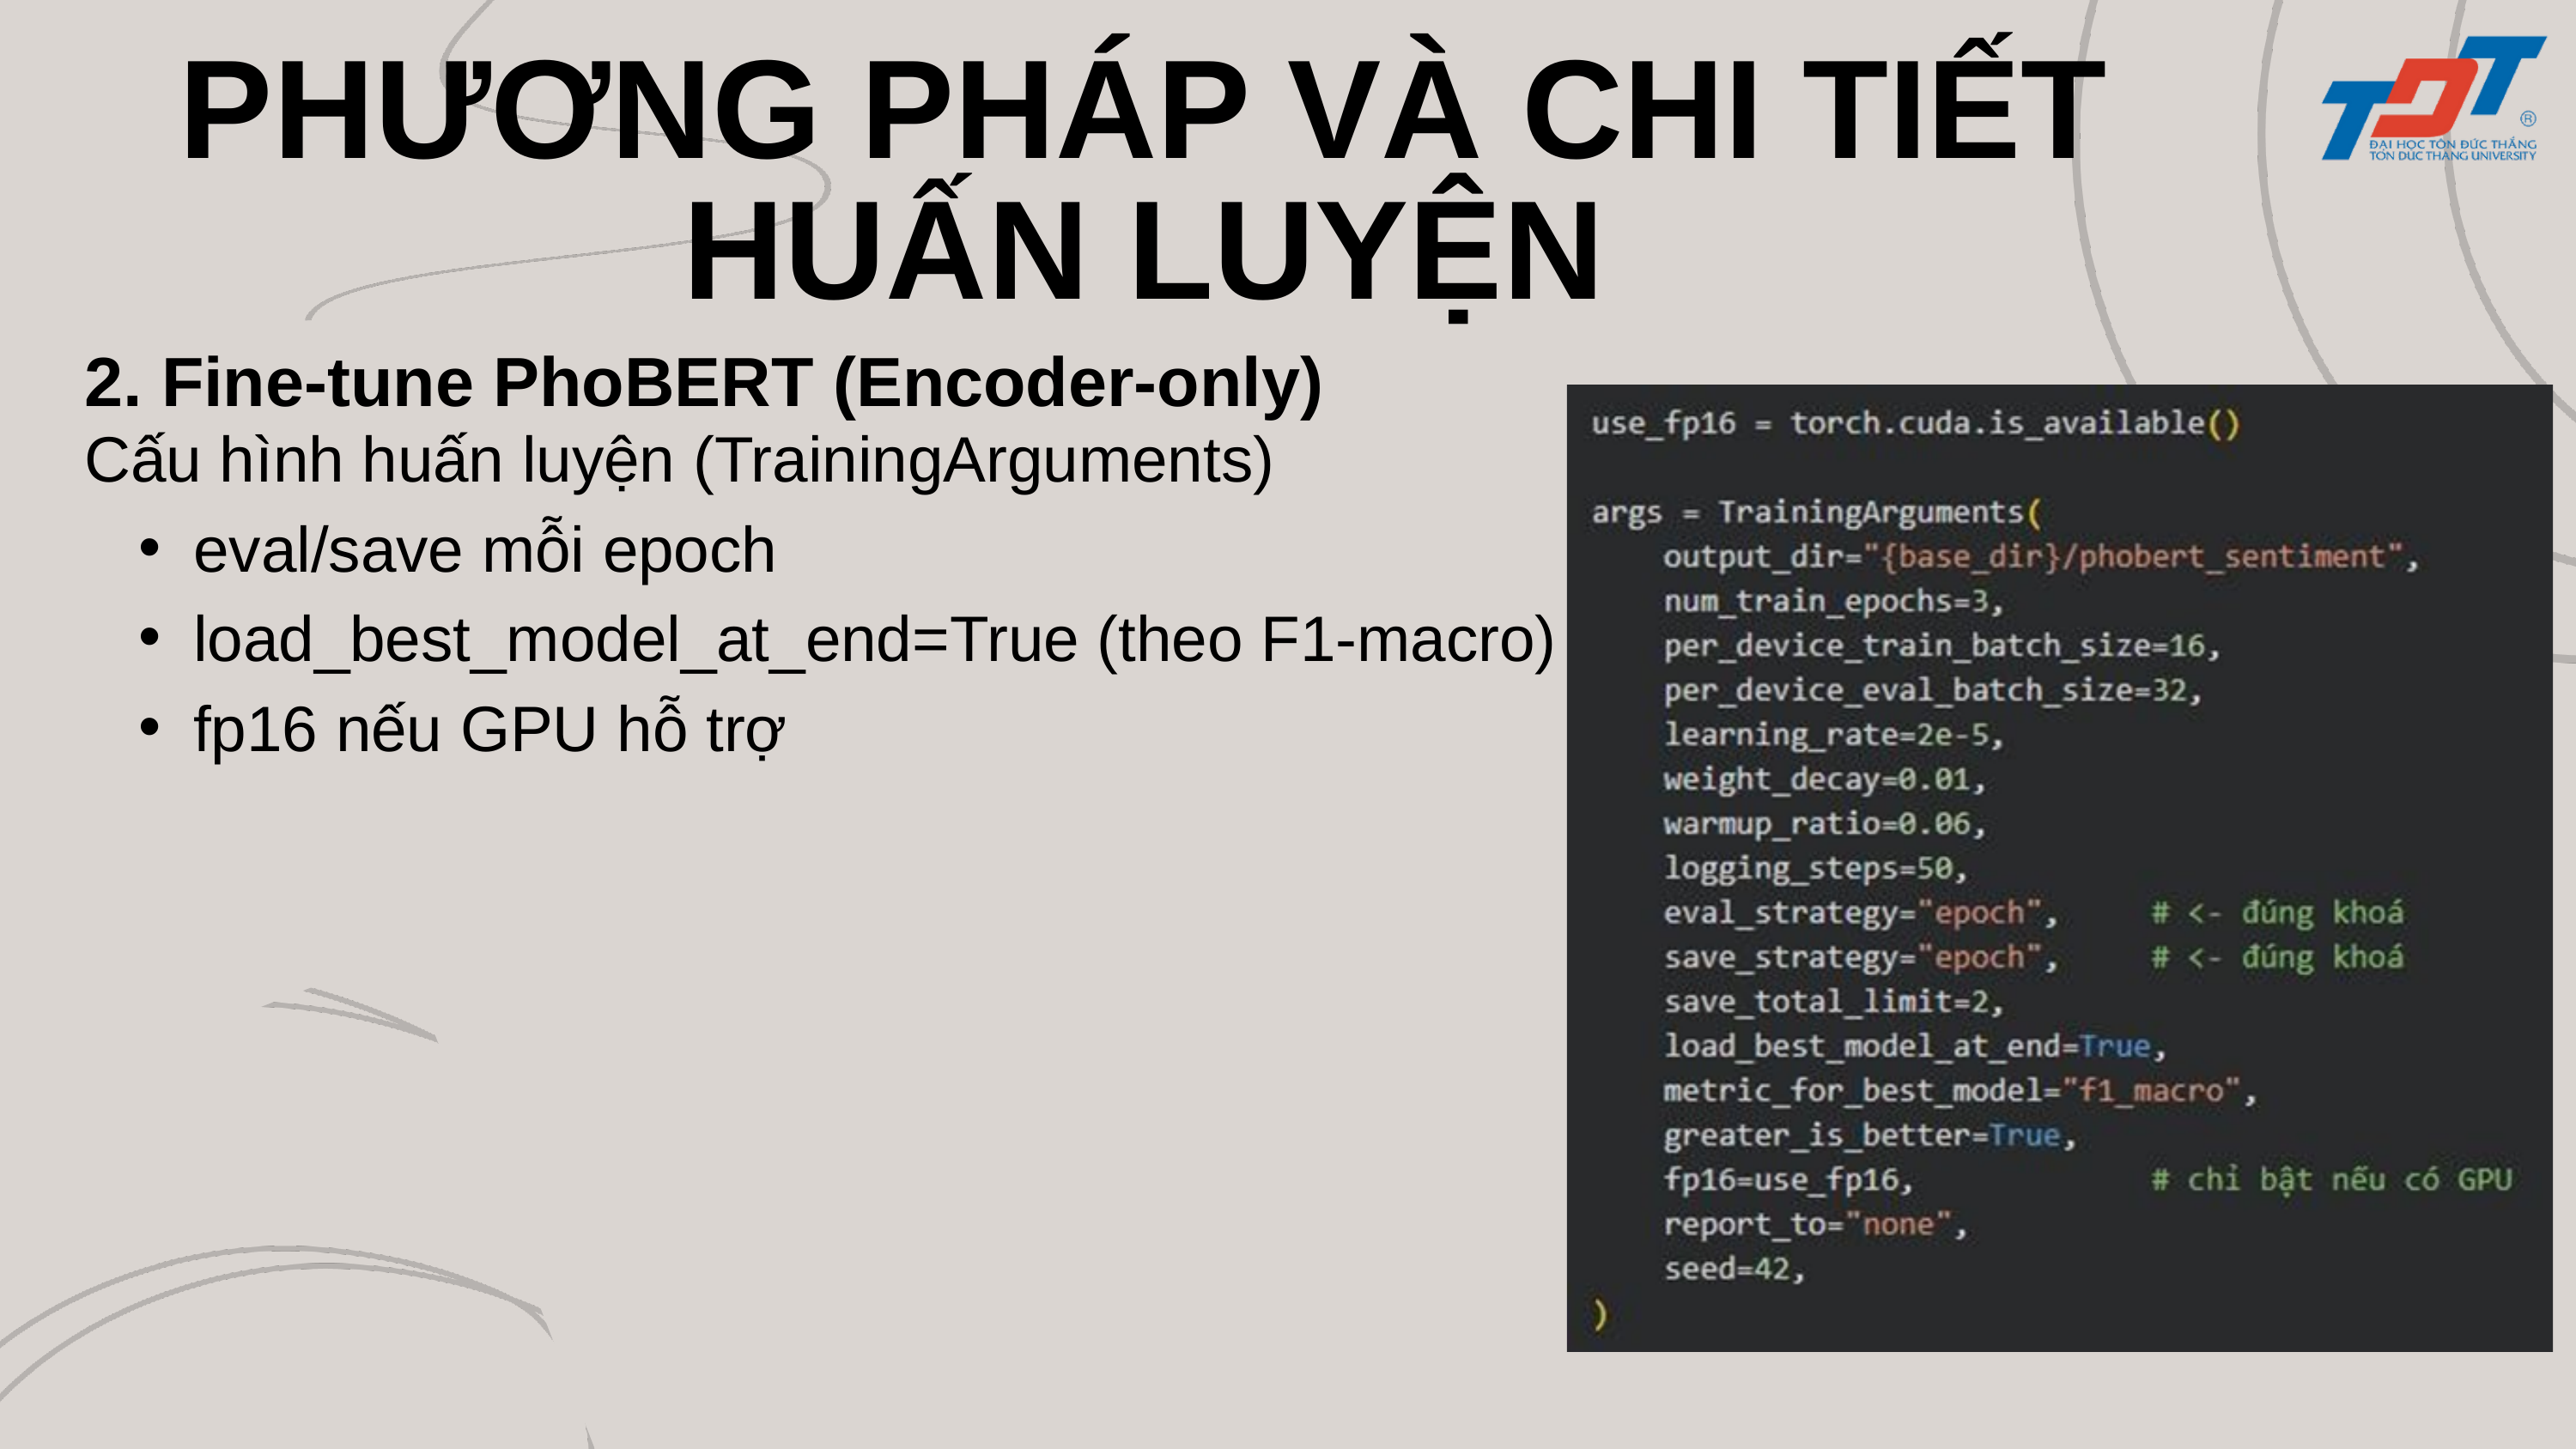

PHƯƠNG PHÁP VÀ CHI TIẾT HUẤN LUYỆN
2. Fine-tune PhoBERT (Encoder-only)

Cấu hình huấn luyện (TrainingArguments)
eval/save mỗi epoch
load_best_model_at_end=True (theo F1-macro)
fp16 nếu GPU hỗ trợ